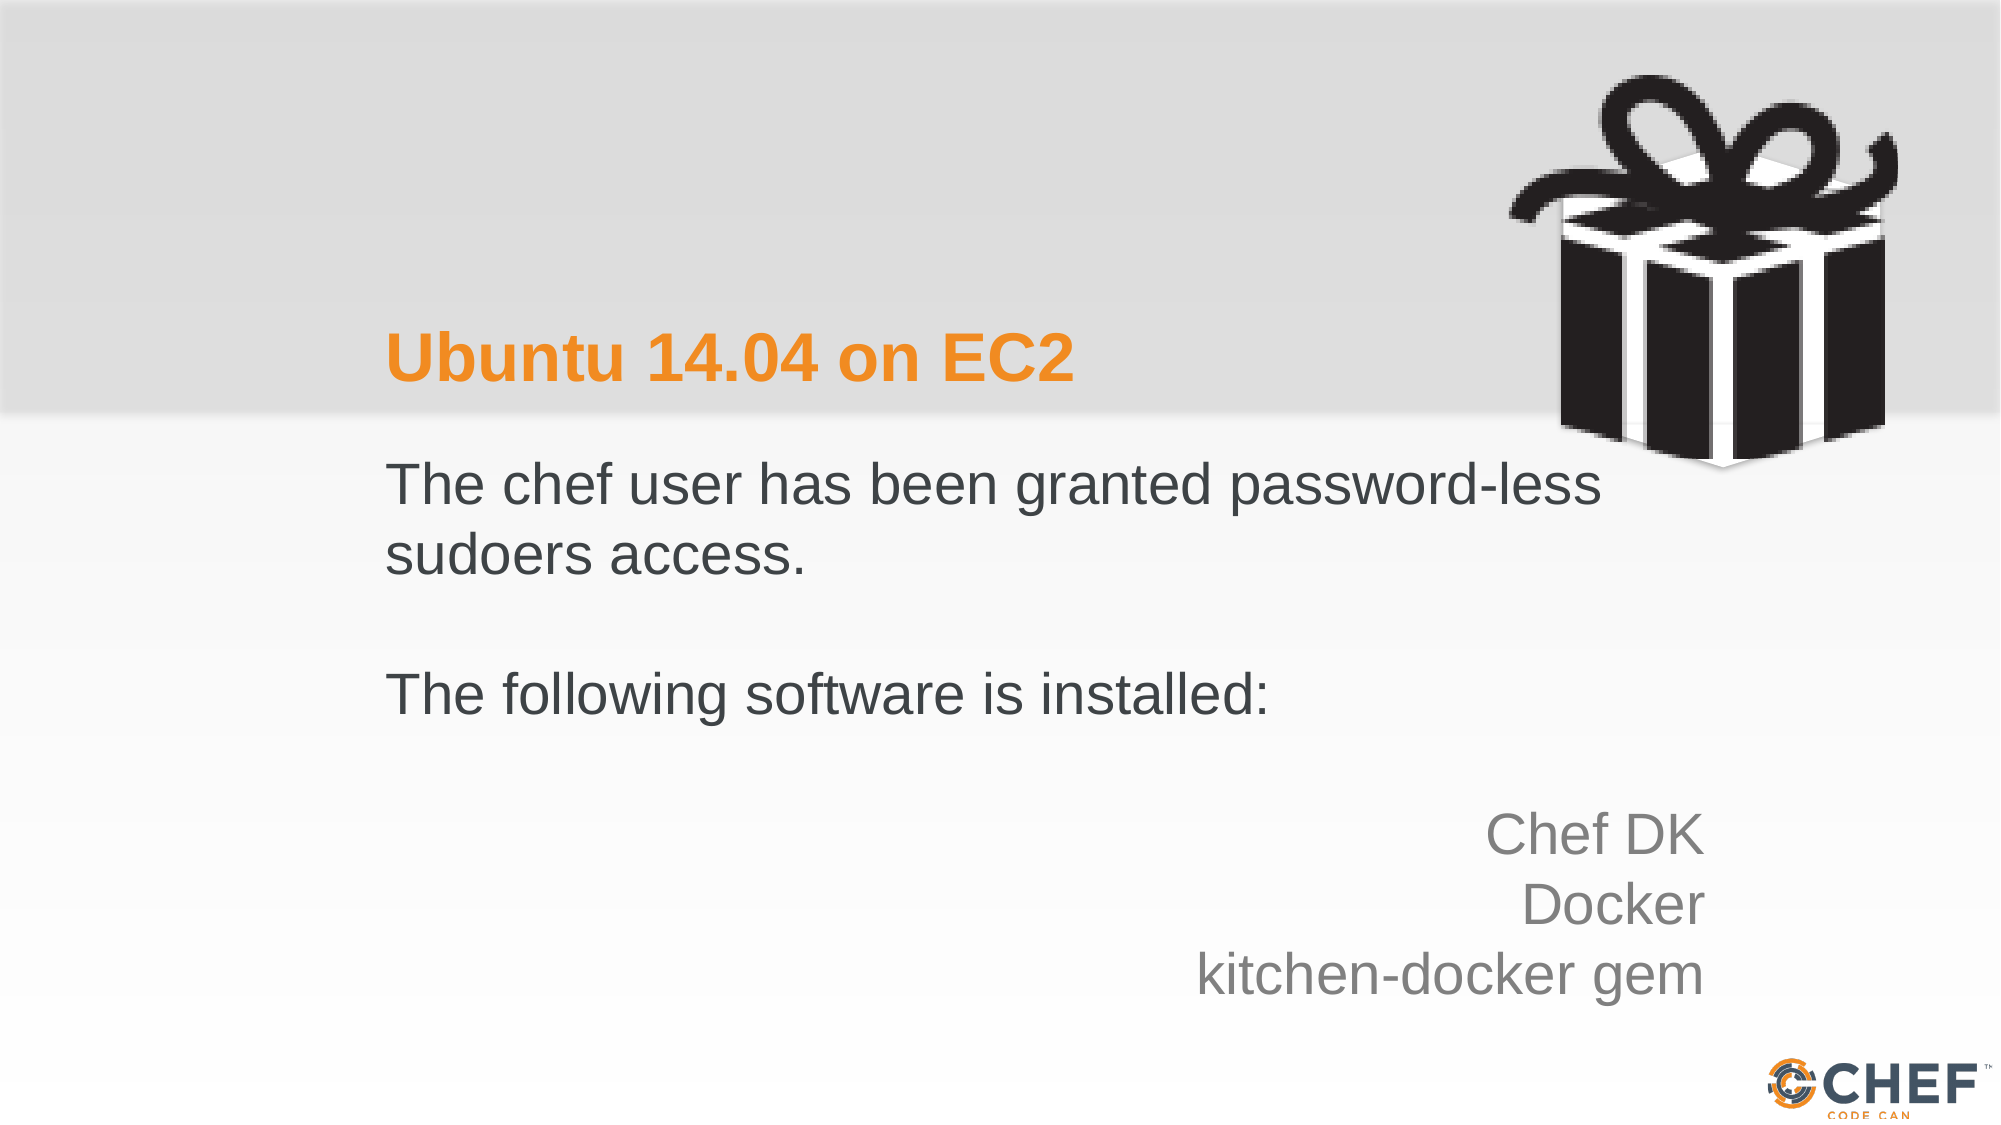

# Ubuntu 14.04 on EC2
The chef user has been granted password-less sudoers access.

The following software is installed:

Chef DK
Docker
kitchen-docker gem